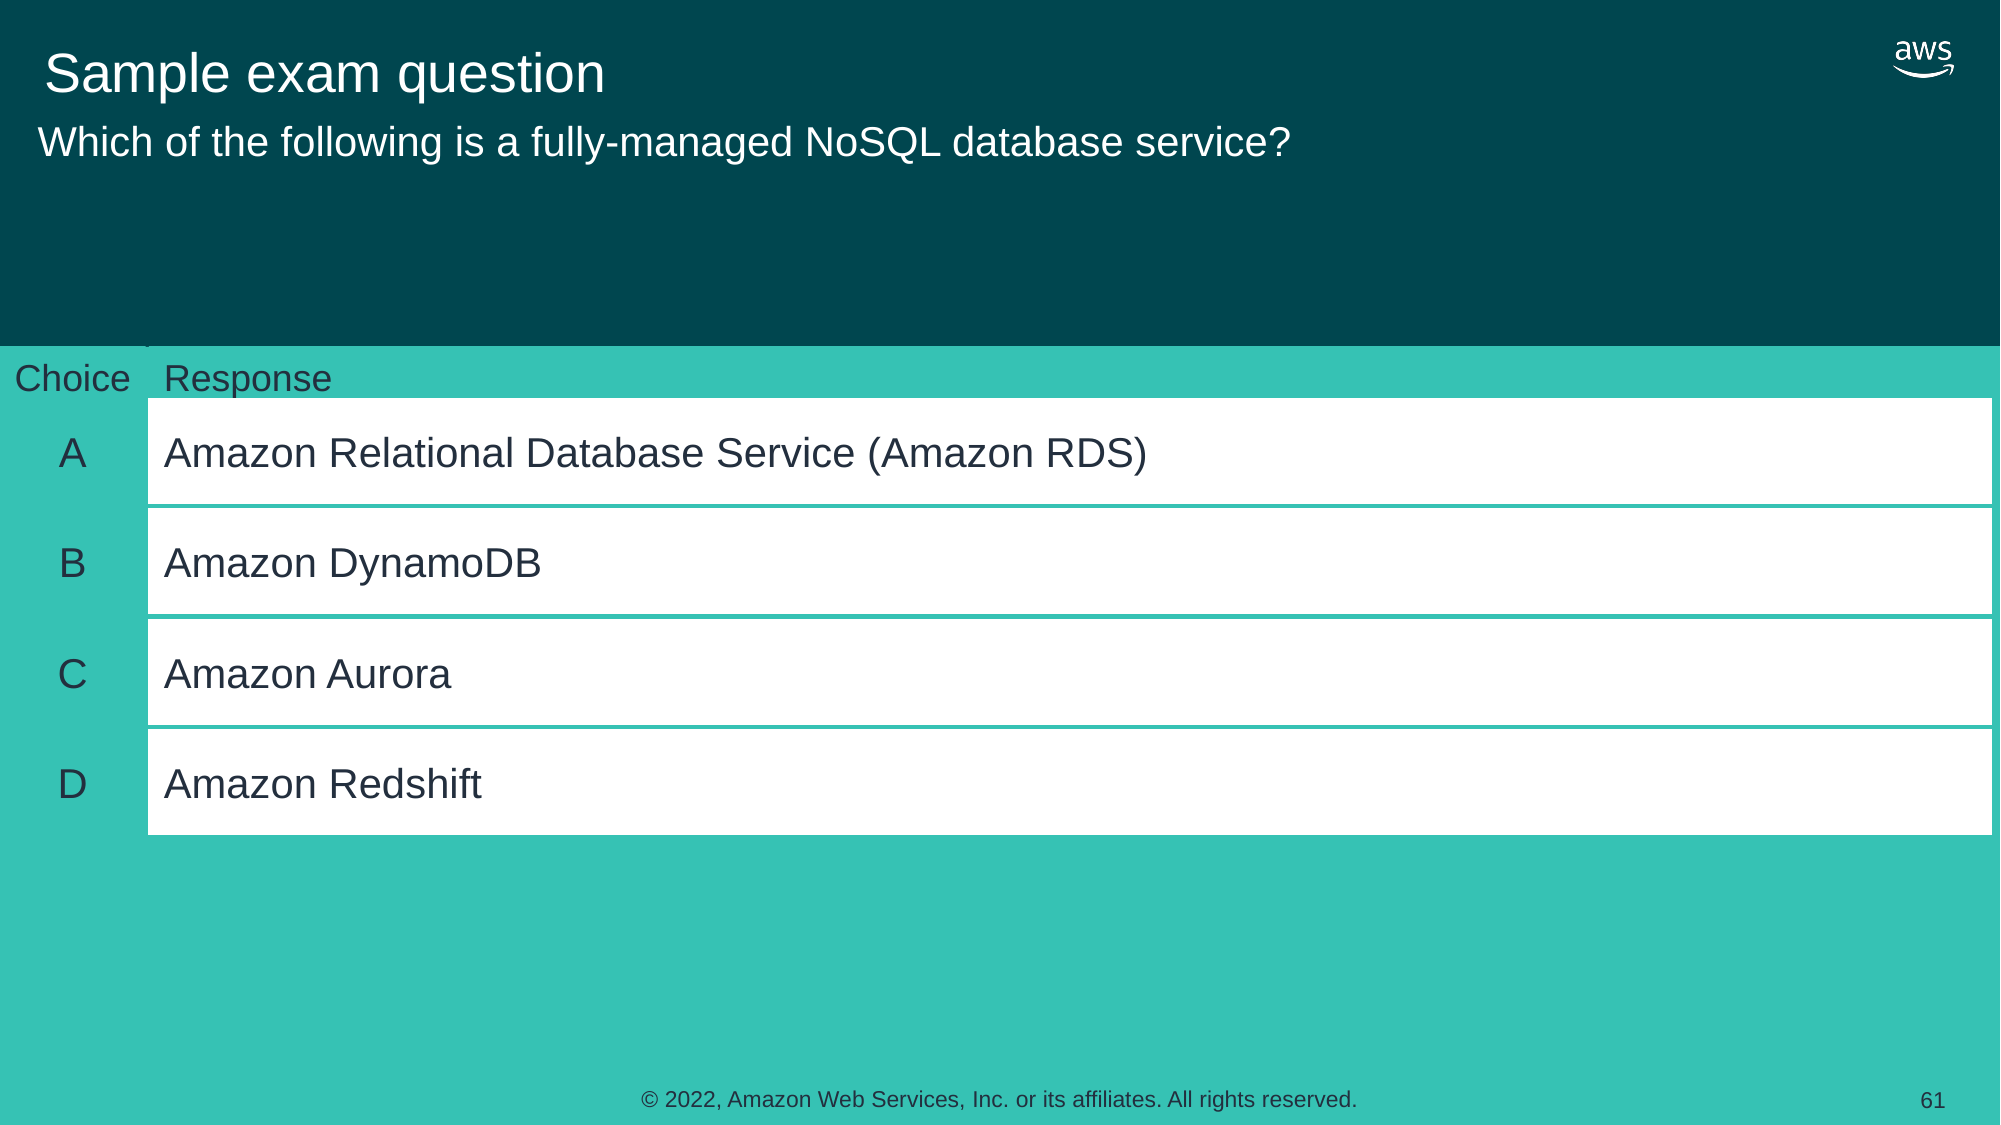

# Sample exam question
Which of the following is a fully-managed NoSQL database service?
Choice
Response
A
Amazon Relational Database Service (Amazon RDS)
B
Amazon DynamoDB
C
Amazon Aurora
D
Amazon Redshift
61